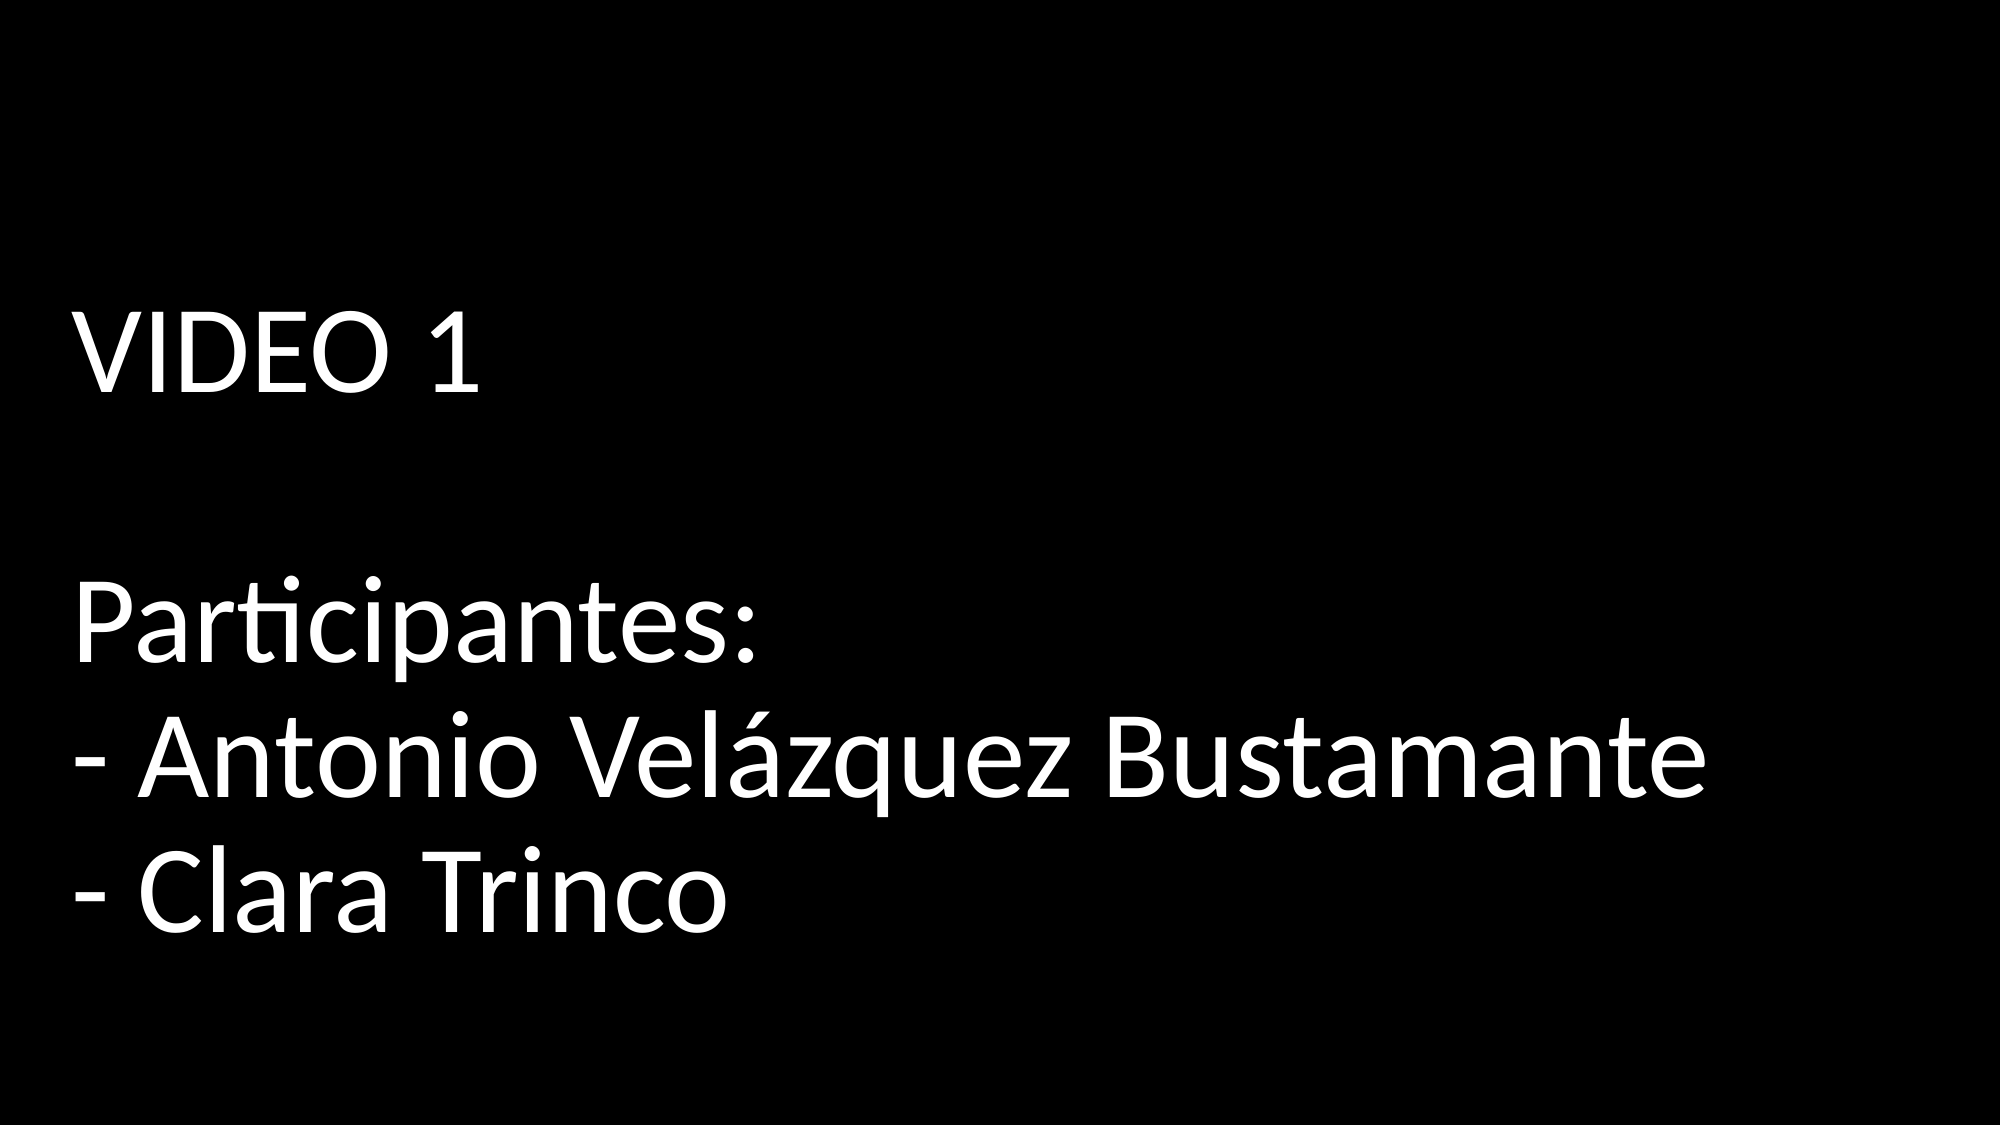

# VIDEO 1 Participantes: - Antonio Velázquez Bustamante - Clara Trinco